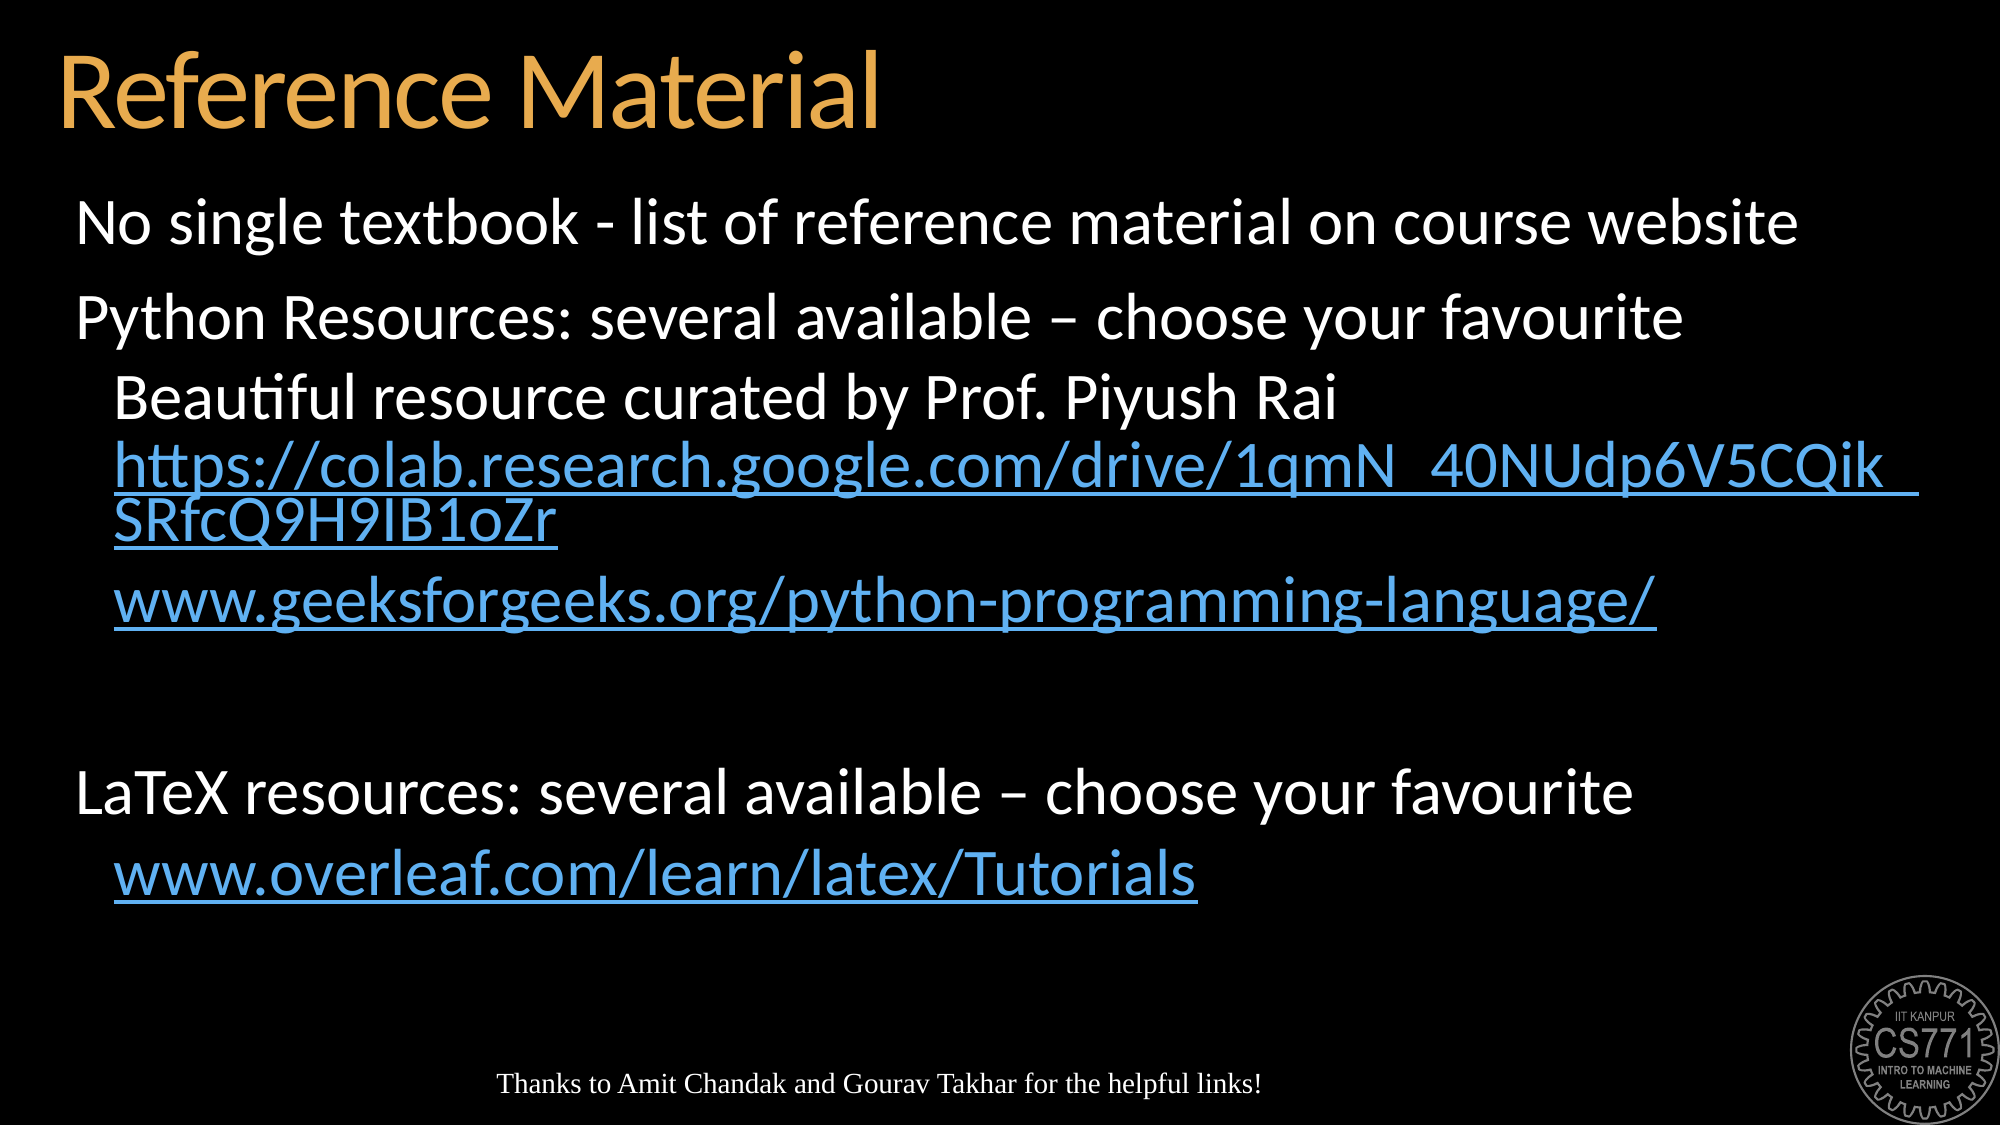

# Reference Material
No single textbook - list of reference material on course website
Python Resources: several available – choose your favourite
Beautiful resource curated by Prof. Piyush Rai
https://colab.research.google.com/drive/1qmN_40NUdp6V5CQik_SRfcQ9H9IB1oZr
www.geeksforgeeks.org/python-programming-language/

LaTeX resources: several available – choose your favourite
www.overleaf.com/learn/latex/Tutorials
Thanks to Amit Chandak and Gourav Takhar for the helpful links!